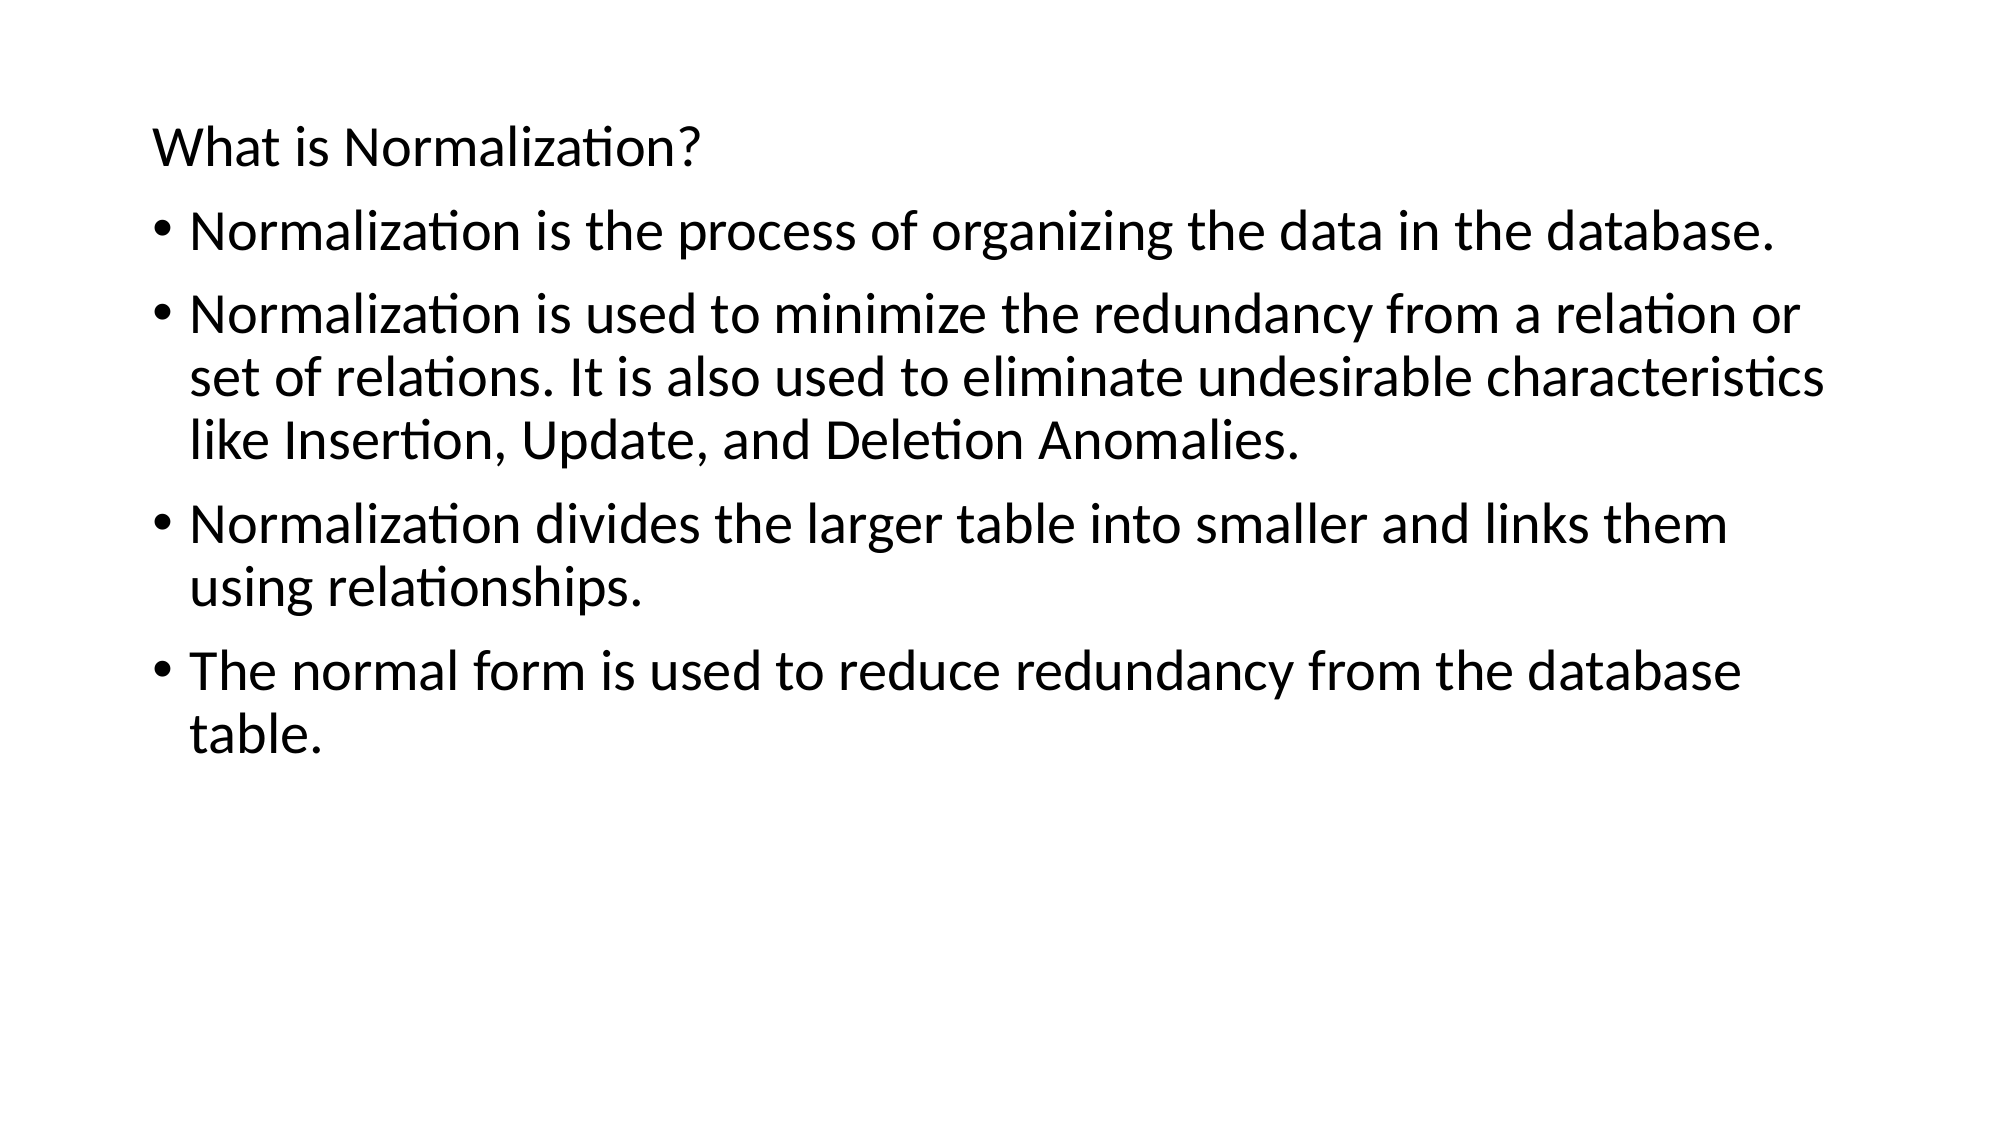

What is Normalization?
Normalization is the process of organizing the data in the database.
Normalization is used to minimize the redundancy from a relation or set of relations. It is also used to eliminate undesirable characteristics like Insertion, Update, and Deletion Anomalies.
Normalization divides the larger table into smaller and links them using relationships.
The normal form is used to reduce redundancy from the database table.